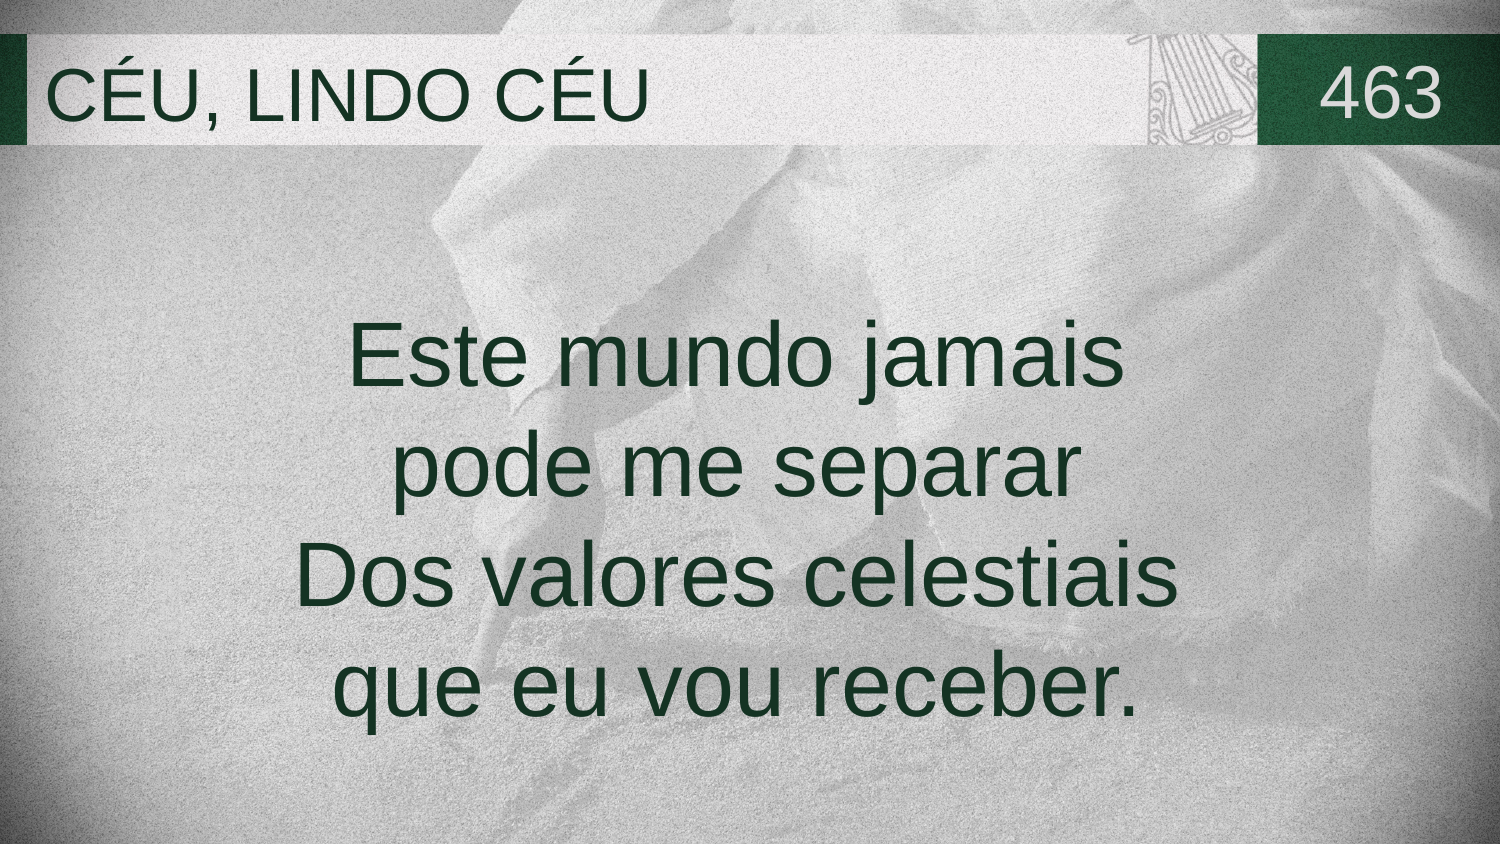

# CÉU, LINDO CÉU
463
Este mundo jamais
pode me separar
Dos valores celestiais
que eu vou receber.